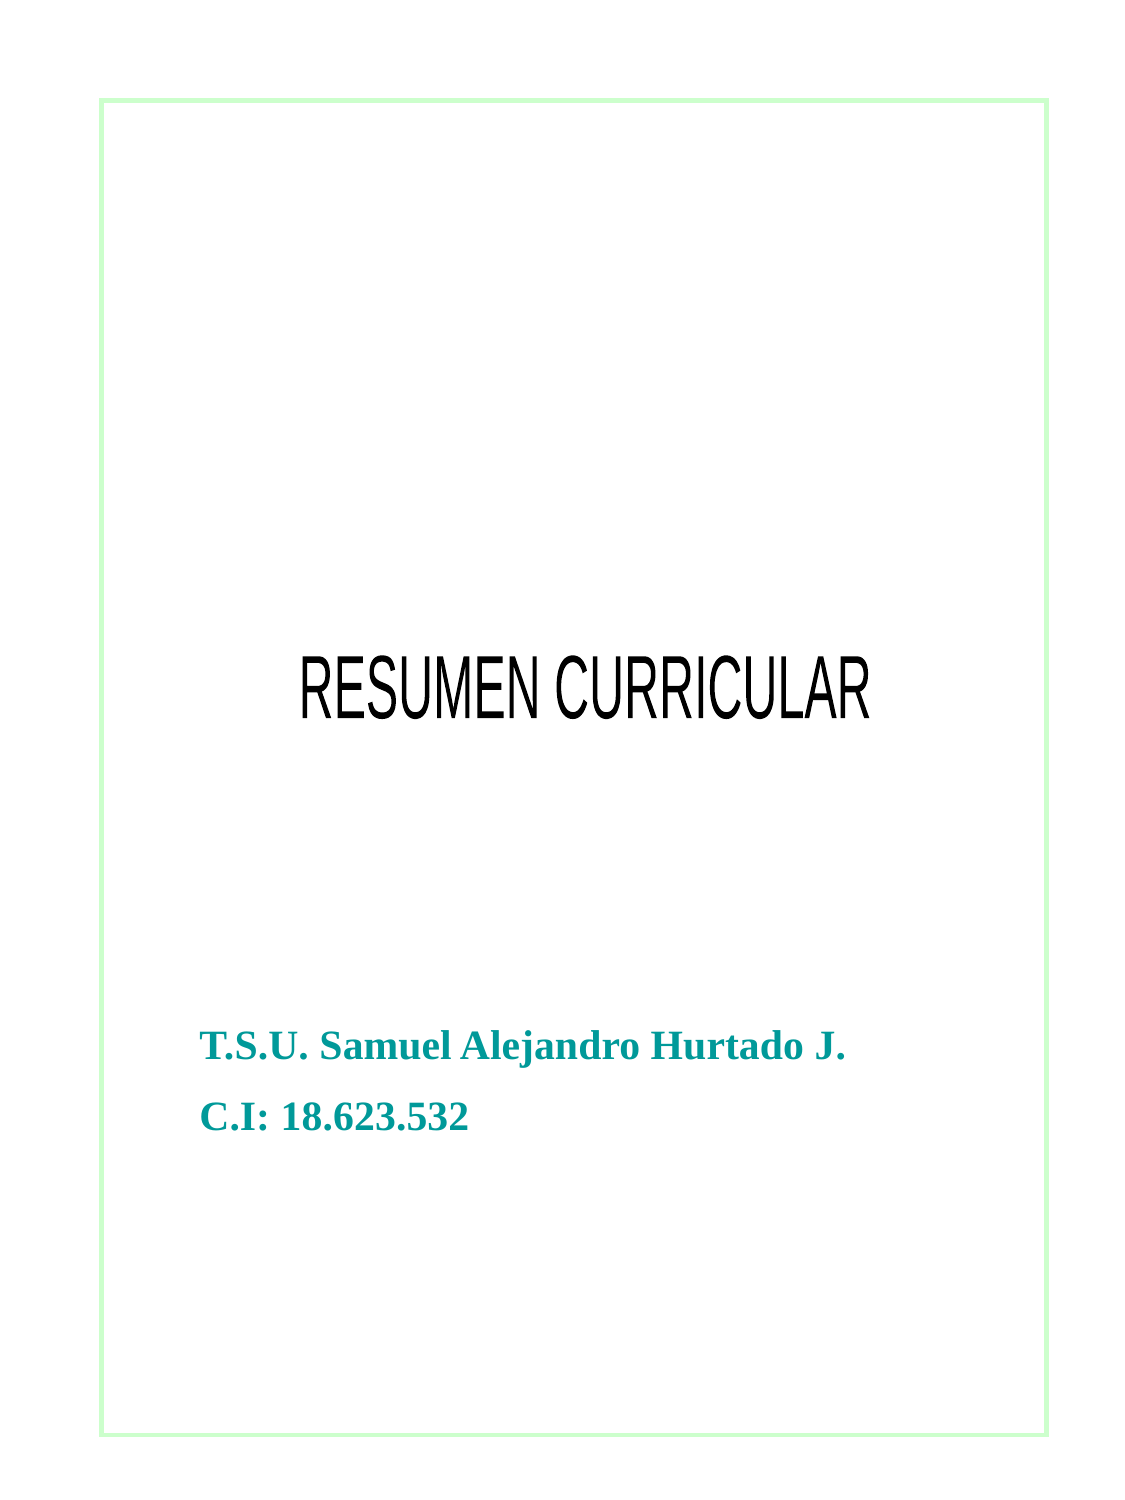

RESUMEN CURRICULAR
T.S.U. Samuel Alejandro Hurtado J.
C.I: 18.623.532